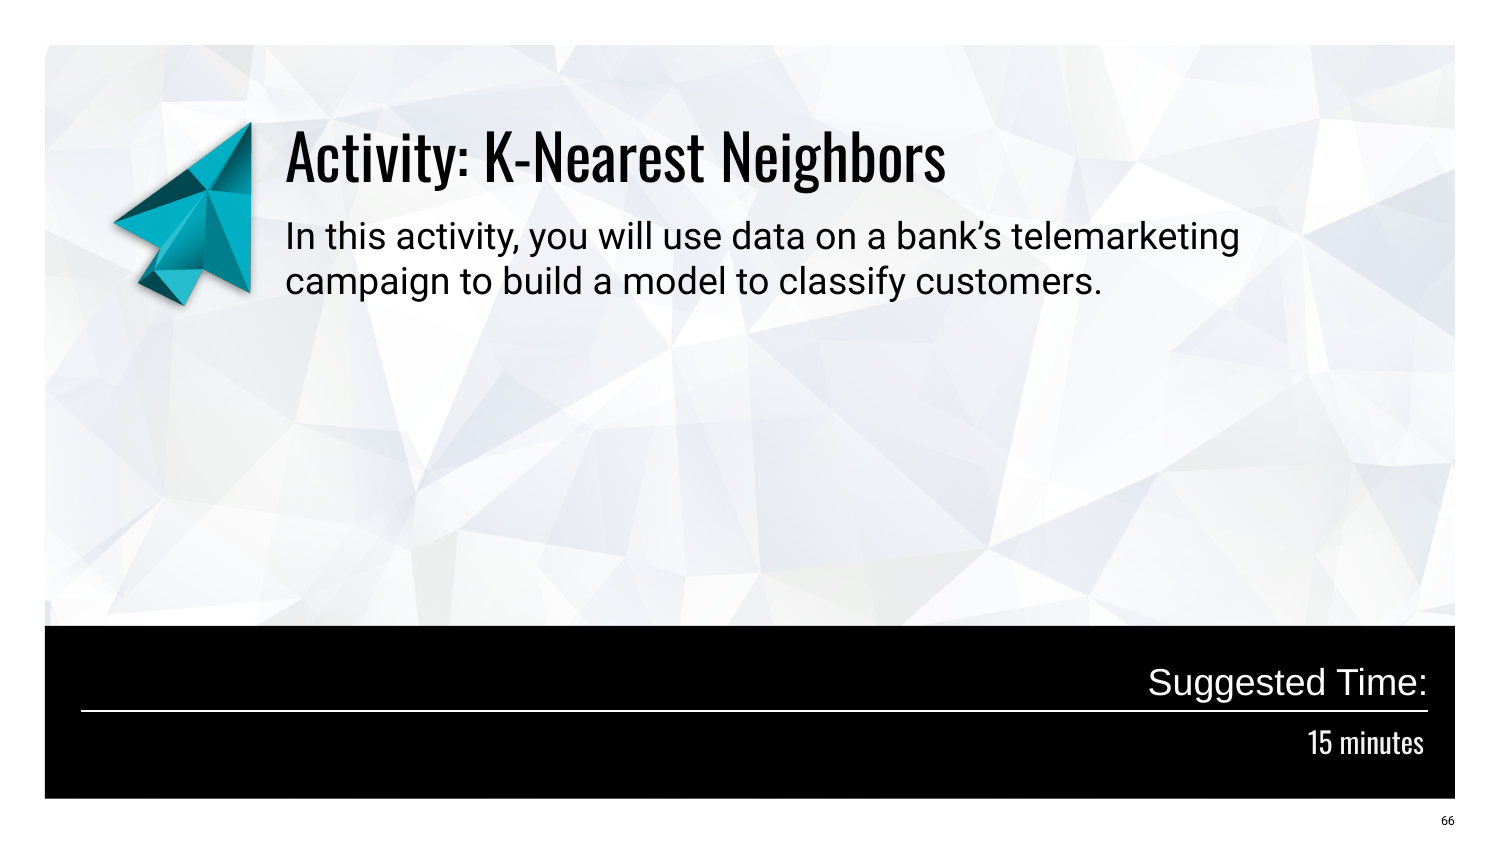

# Activity: K-Nearest Neighbors
In this activity, you will use data on a bank’s telemarketing campaign to build a model to classify customers.
15 minutes

66